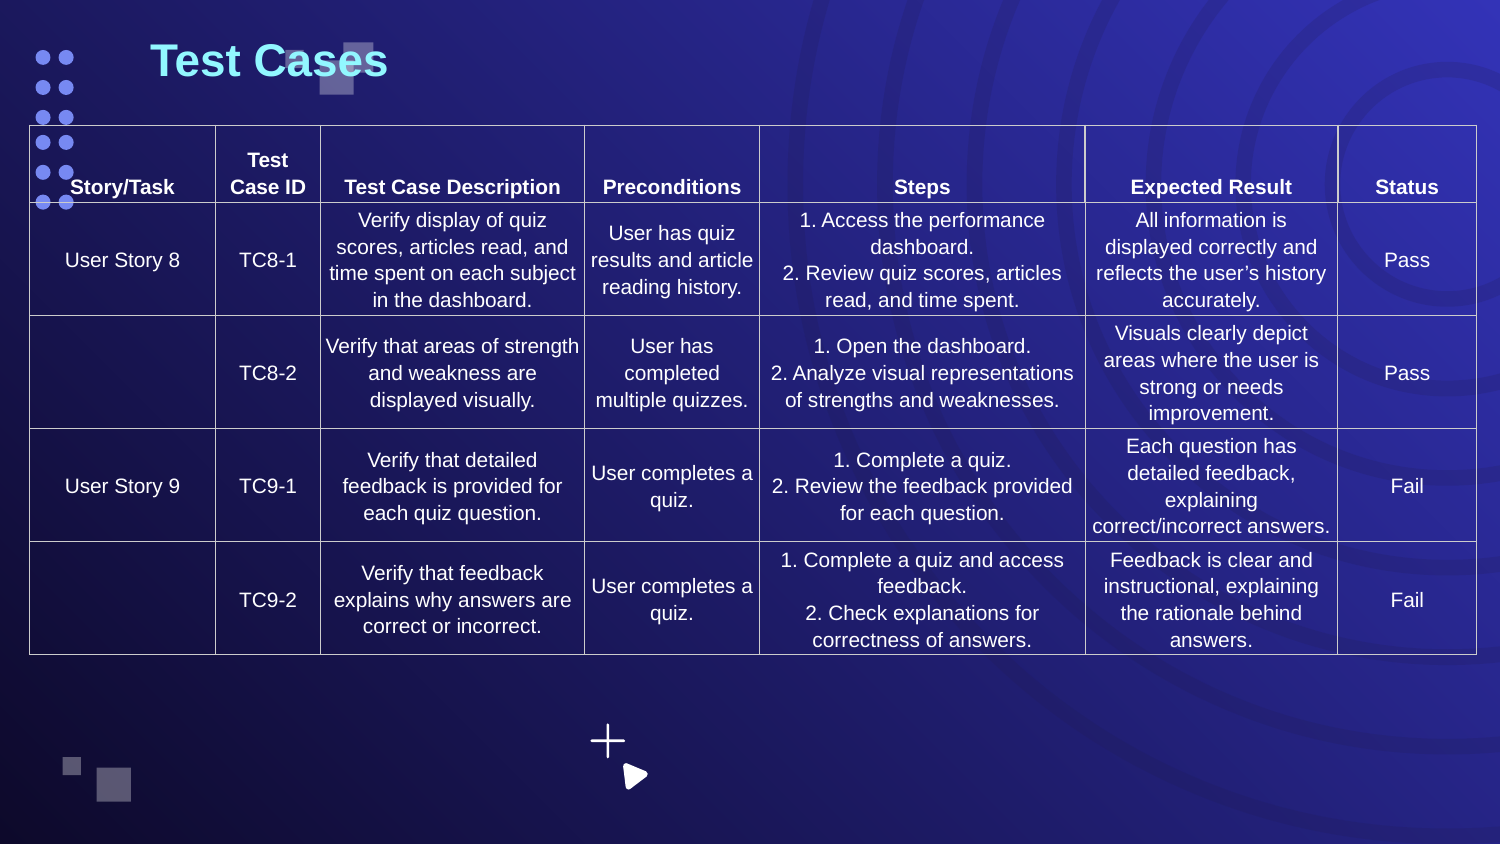

# Test Cases
| Story/Task | Test Case ID | Test Case Description | Preconditions | Steps | Expected Result | Status |
| --- | --- | --- | --- | --- | --- | --- |
| User Story 8 | TC8-1 | Verify display of quiz scores, articles read, and time spent on each subject in the dashboard. | User has quiz results and article reading history. | 1. Access the performance dashboard. 2. Review quiz scores, articles read, and time spent. | All information is displayed correctly and reflects the user’s history accurately. | Pass |
|  | TC8-2 | Verify that areas of strength and weakness are displayed visually. | User has completed multiple quizzes. | 1. Open the dashboard. 2. Analyze visual representations of strengths and weaknesses. | Visuals clearly depict areas where the user is strong or needs improvement. | Pass |
| User Story 9 | TC9-1 | Verify that detailed feedback is provided for each quiz question. | User completes a quiz. | 1. Complete a quiz. 2. Review the feedback provided for each question. | Each question has detailed feedback, explaining correct/incorrect answers. | Fail |
|  | TC9-2 | Verify that feedback explains why answers are correct or incorrect. | User completes a quiz. | 1. Complete a quiz and access feedback. 2. Check explanations for correctness of answers. | Feedback is clear and instructional, explaining the rationale behind answers. | Fail |